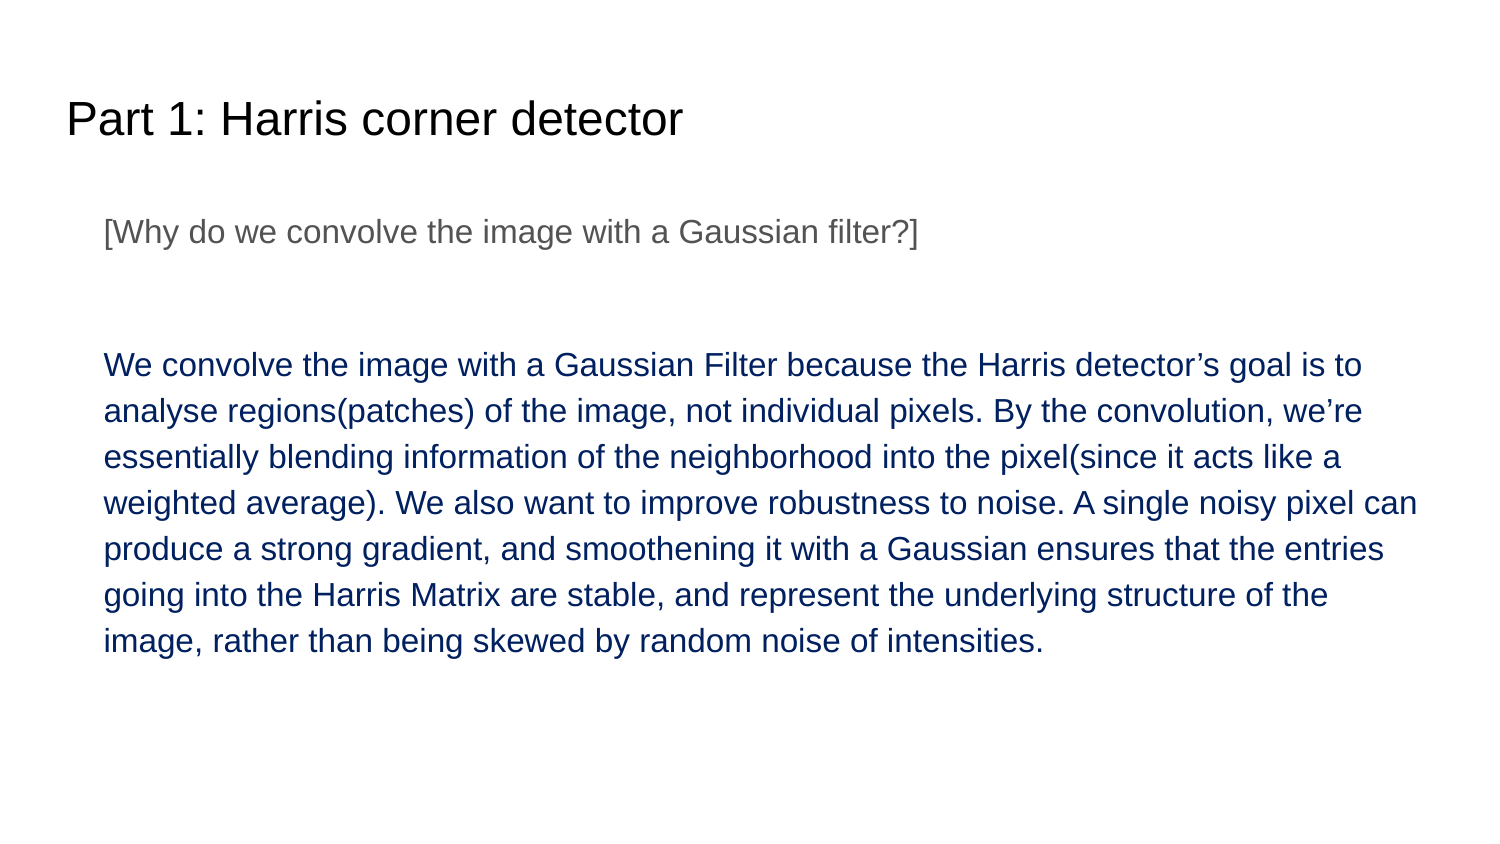

# Part 1: Harris corner detector
[Why do we convolve the image with a Gaussian filter?]

We convolve the image with a Gaussian Filter because the Harris detector’s goal is to analyse regions(patches) of the image, not individual pixels. By the convolution, we’re essentially blending information of the neighborhood into the pixel(since it acts like a weighted average). We also want to improve robustness to noise. A single noisy pixel can produce a strong gradient, and smoothening it with a Gaussian ensures that the entries going into the Harris Matrix are stable, and represent the underlying structure of the image, rather than being skewed by random noise of intensities.